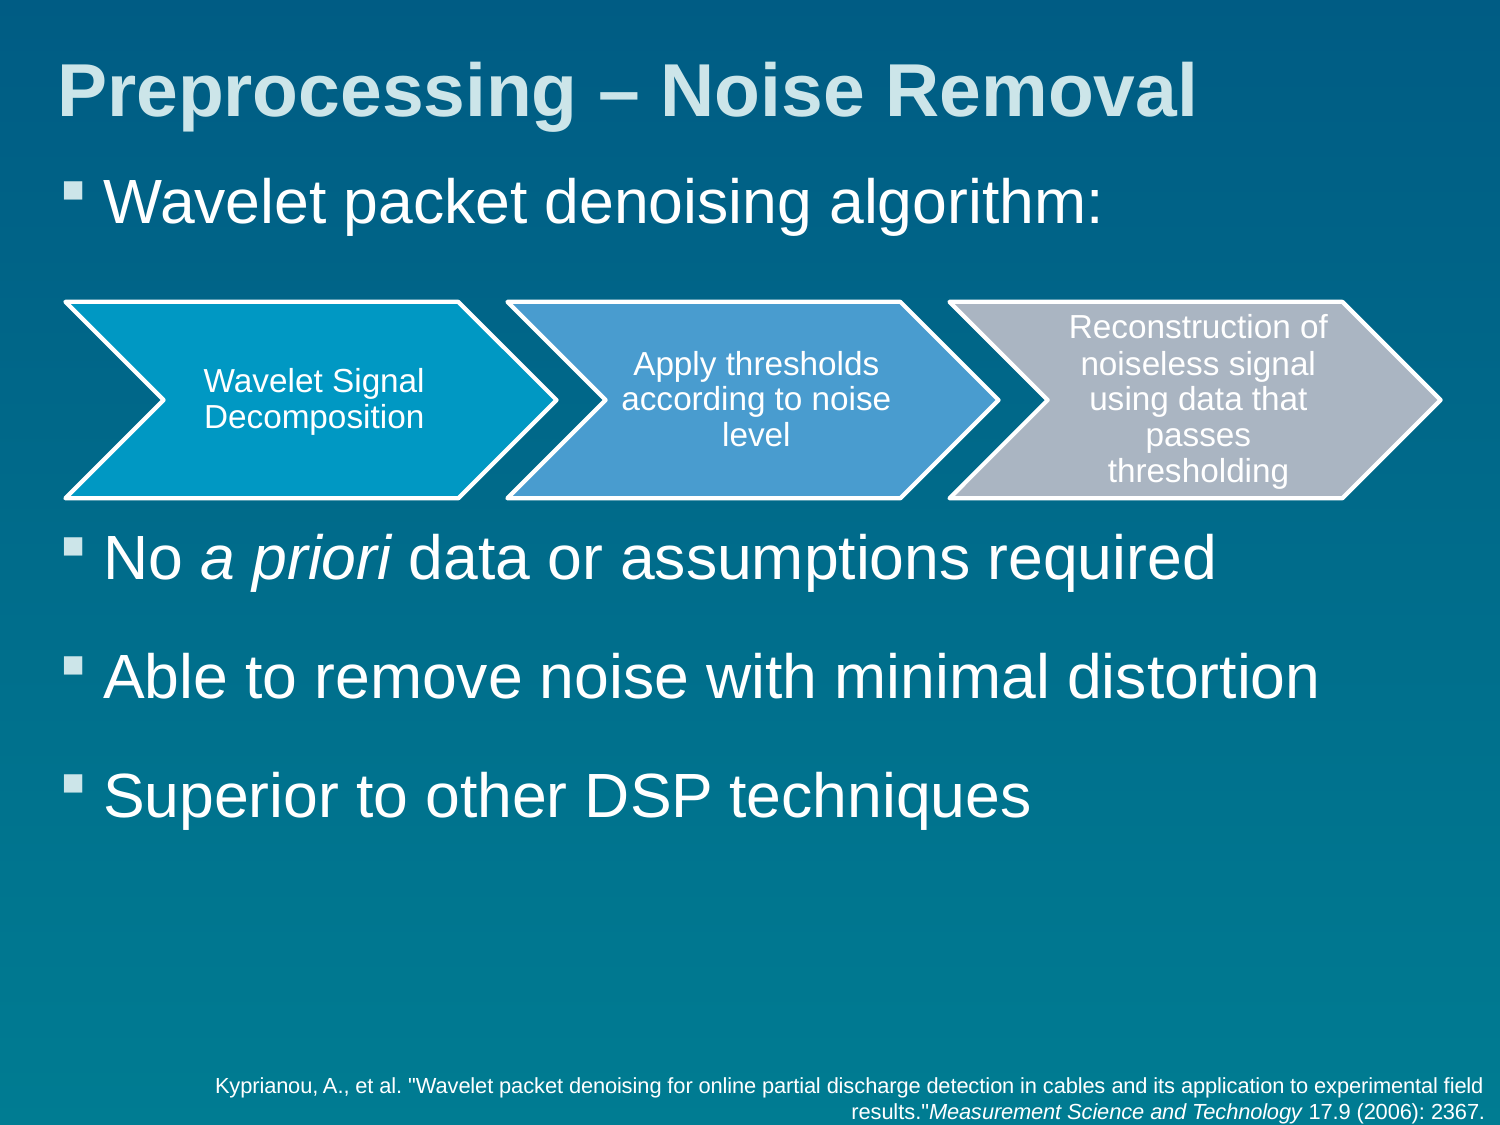

Wavelet Signal Decomposition
Apply thresholds according to noise level
Reconstruction of noiseless signal using data that passes thresholding
# Preprocessing – Noise Removal
Wavelet packet denoising algorithm:

No a priori data or assumptions required
Able to remove noise with minimal distortion
Superior to other DSP techniques

Kyprianou, A., et al. "Wavelet packet denoising for online partial discharge detection in cables and its application to experimental field results."Measurement Science and Technology 17.9 (2006): 2367.